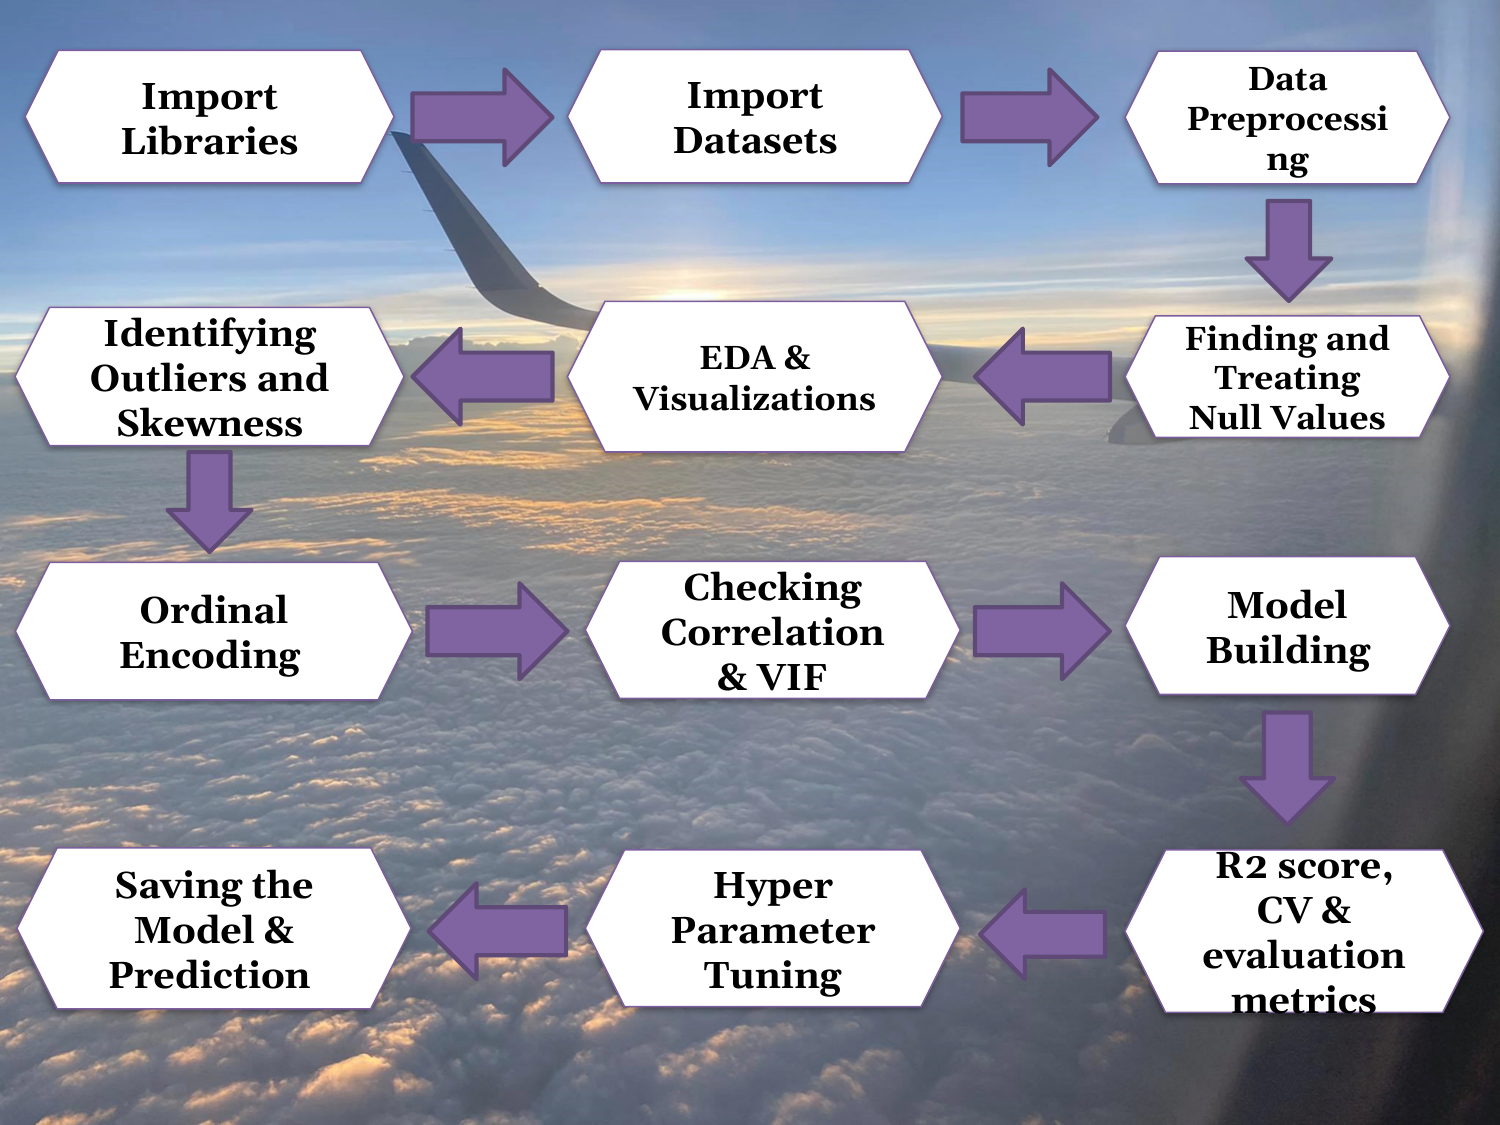

Import Datasets
Import Libraries
Data Preprocessing

EDA & Visualizations
Identifying Outliers and Skewness
Finding and Treating Null Values

Model Building
Checking Correlation & VIF
Ordinal Encoding

Saving the Model & Prediction
Hyper Parameter Tuning
R2 score, CV & evaluation metrics